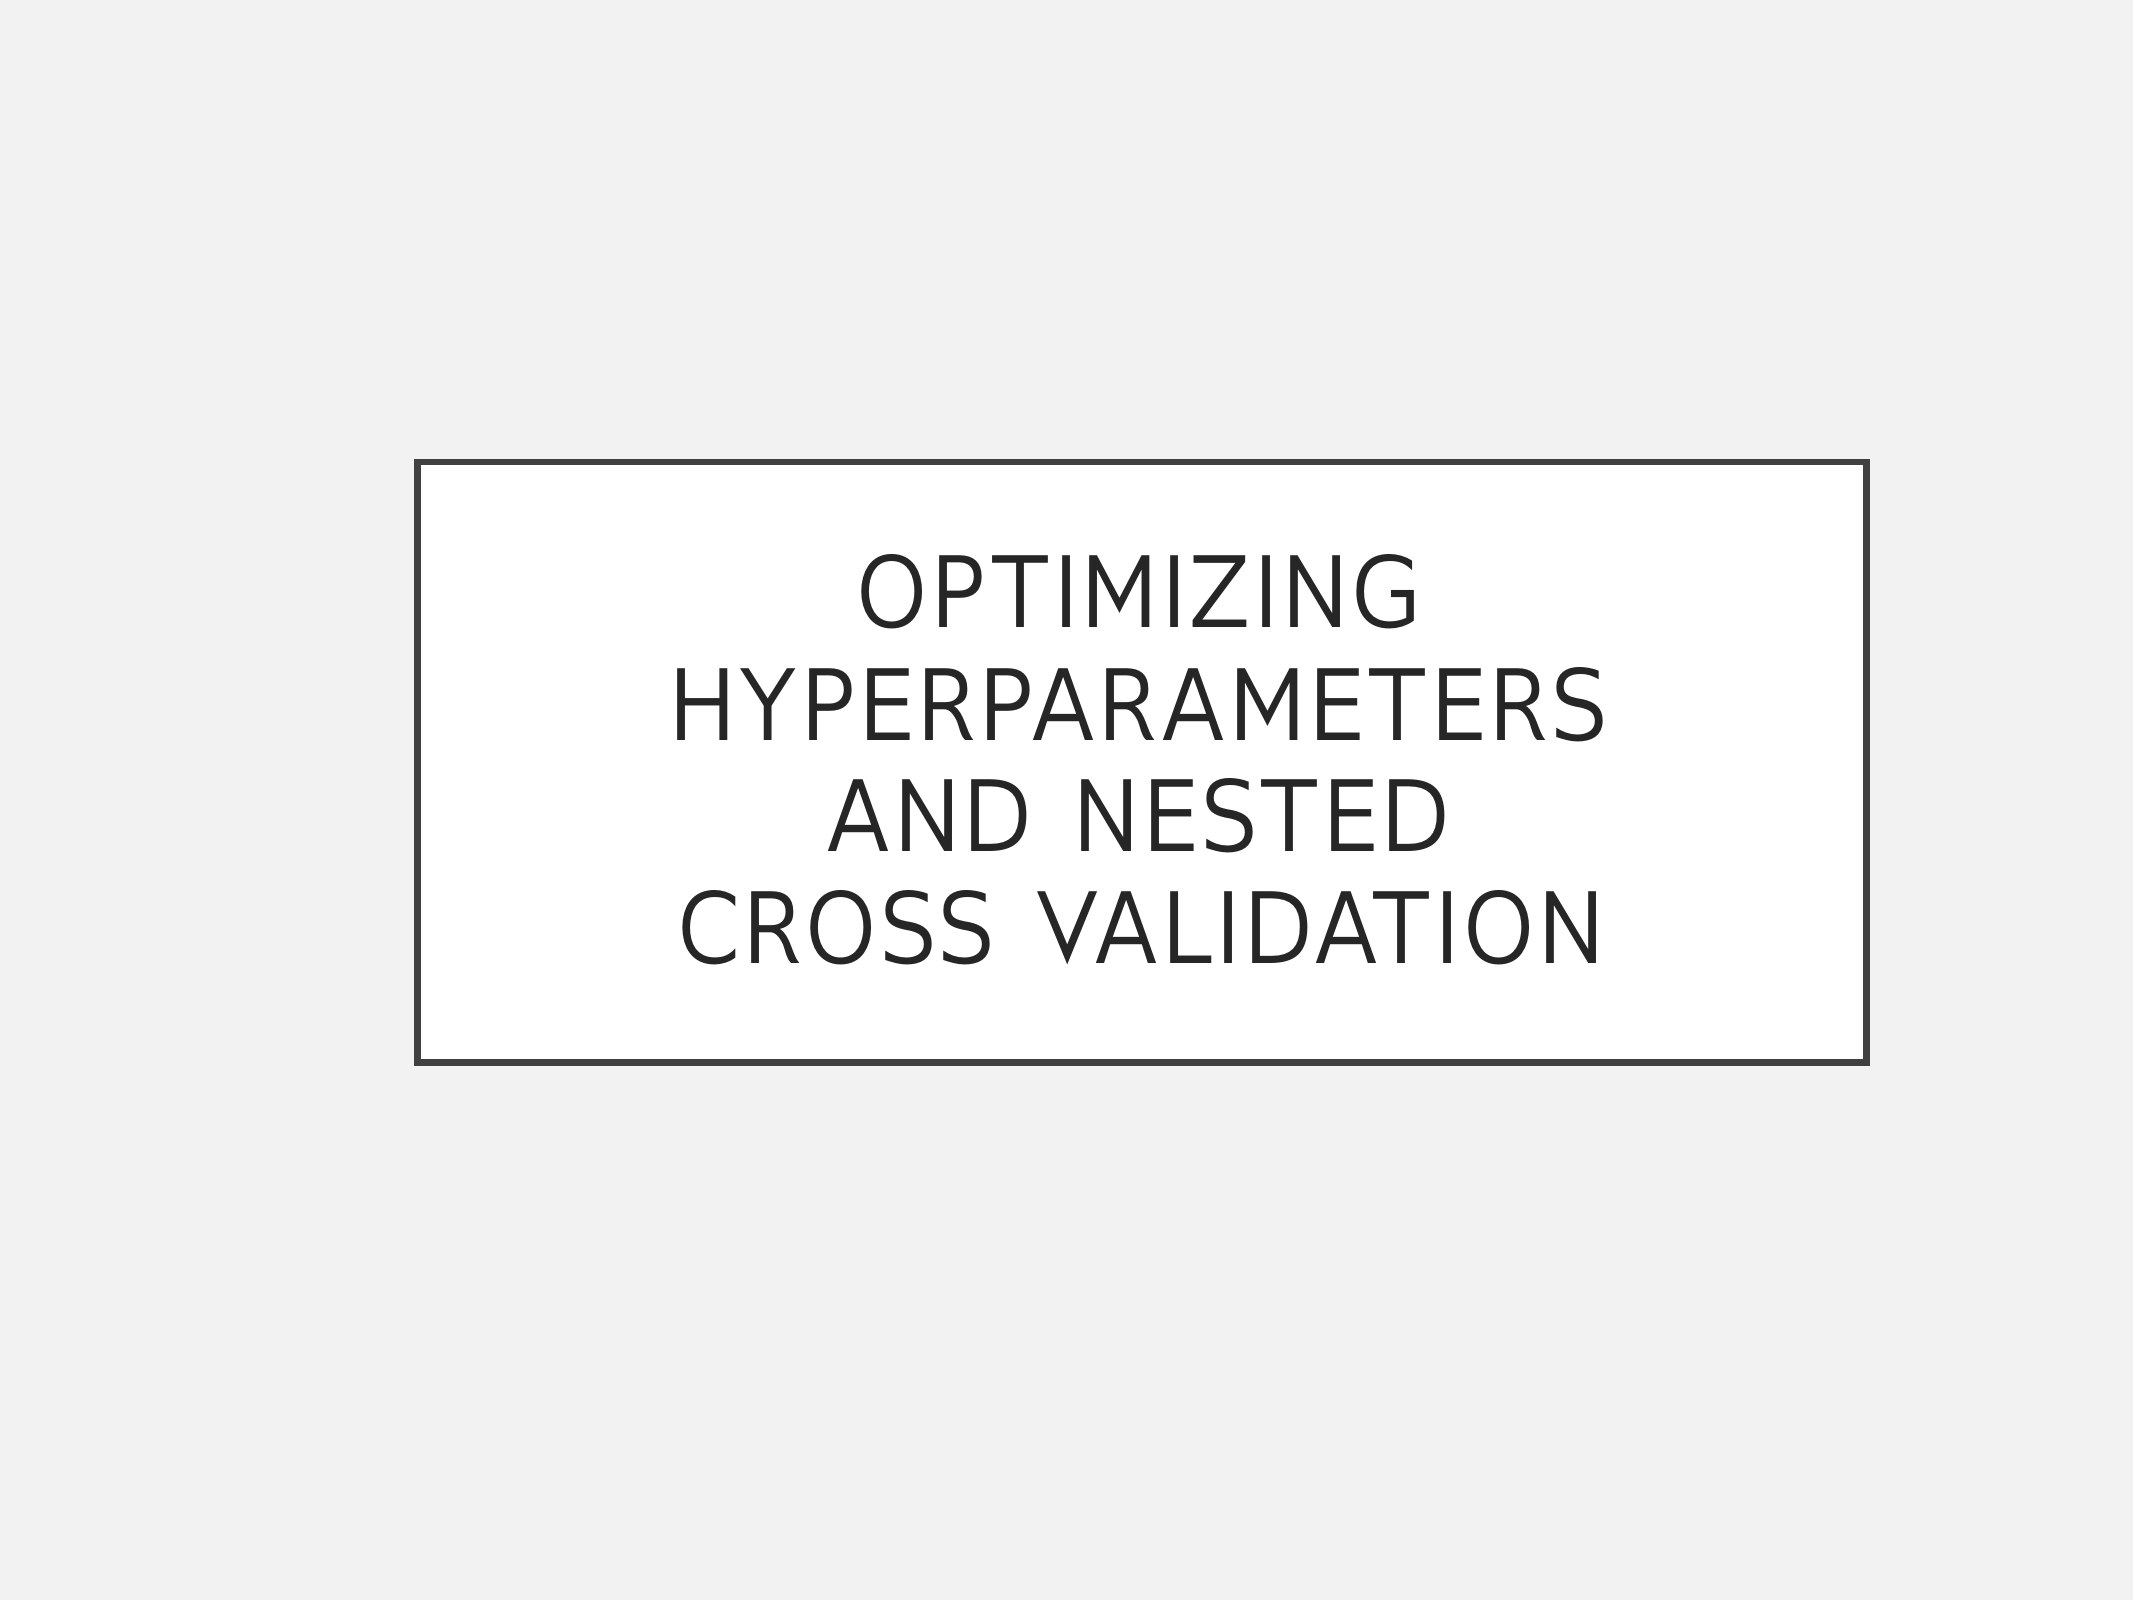

# Optimizing hyperparameters and nested cross validation